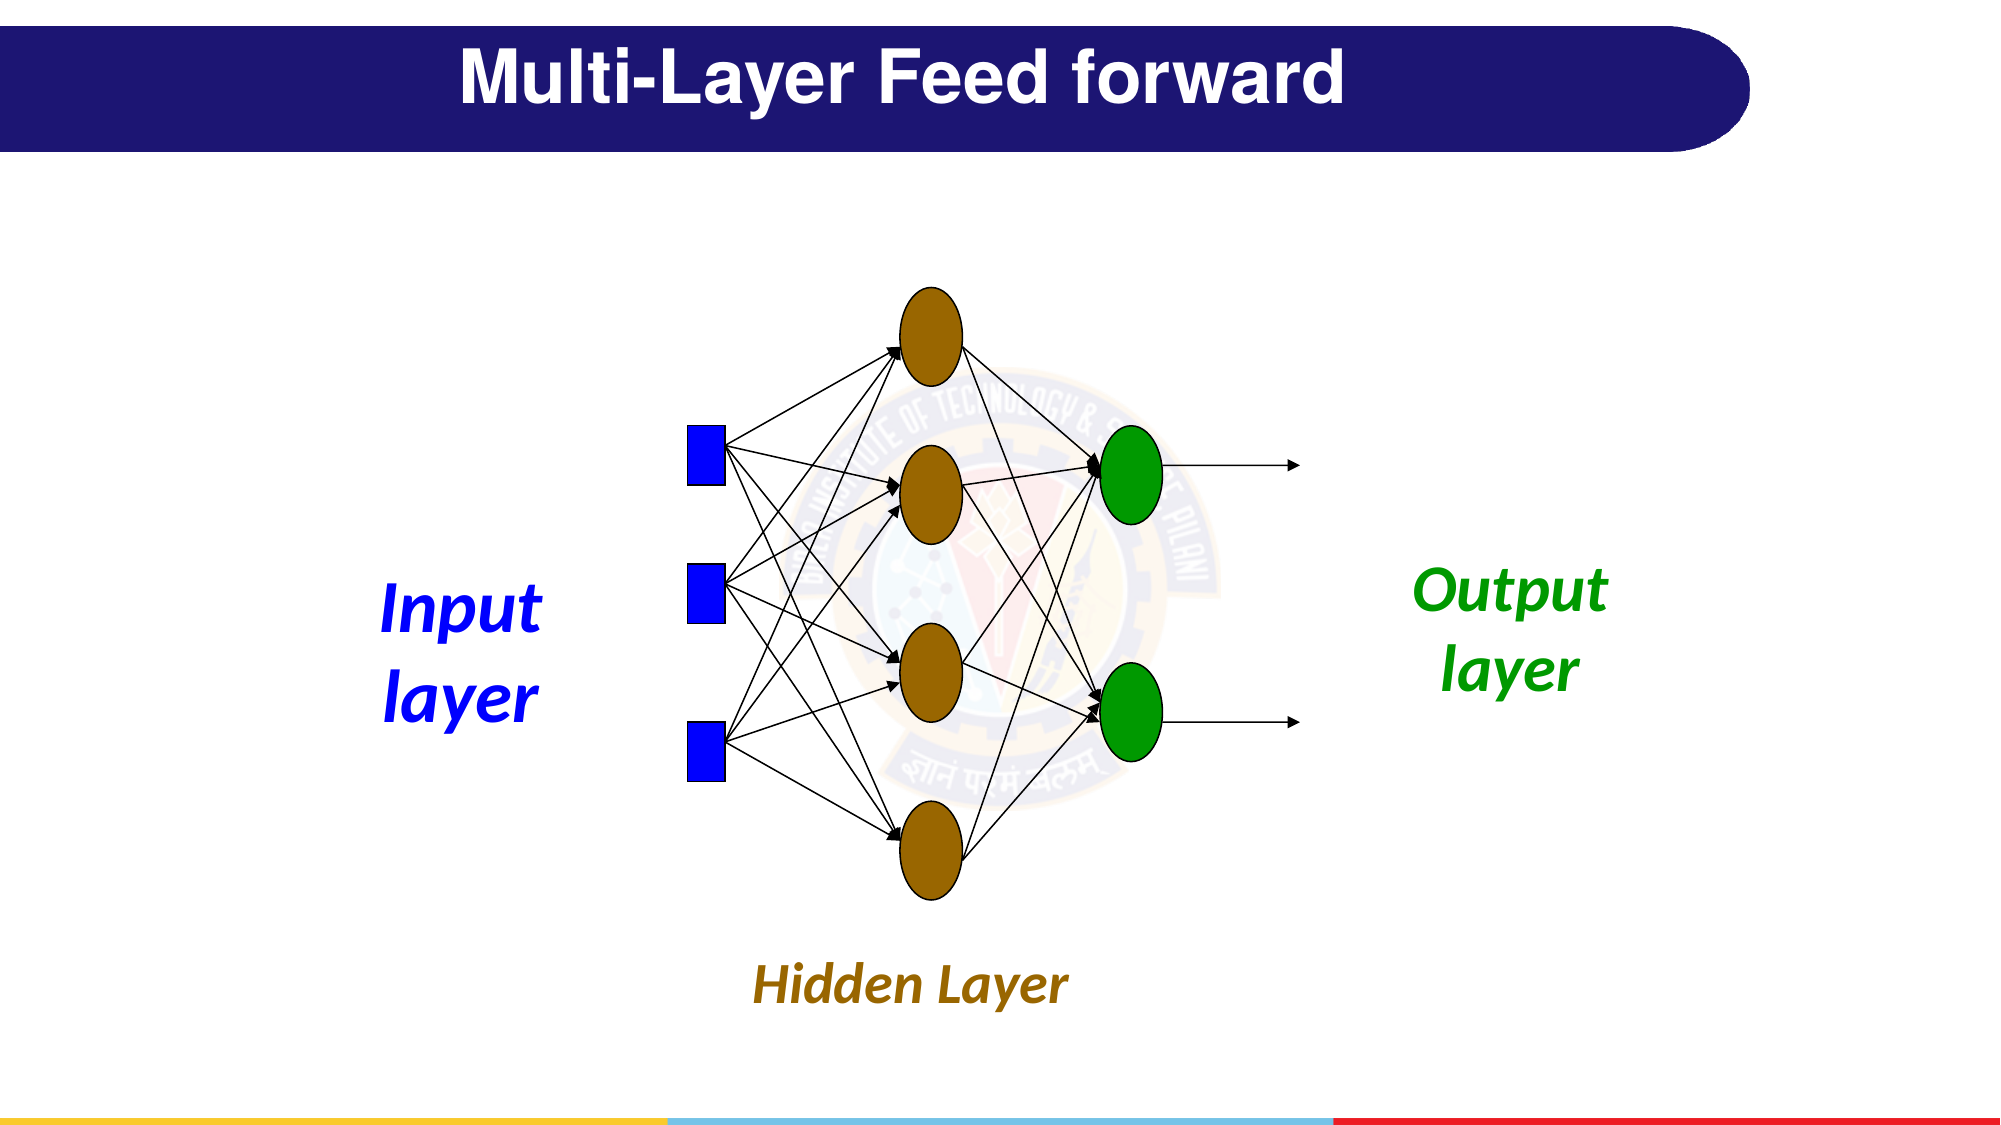

# Multi-Layer Feed forward

Output
layer
Input
layer
Hidden Layer